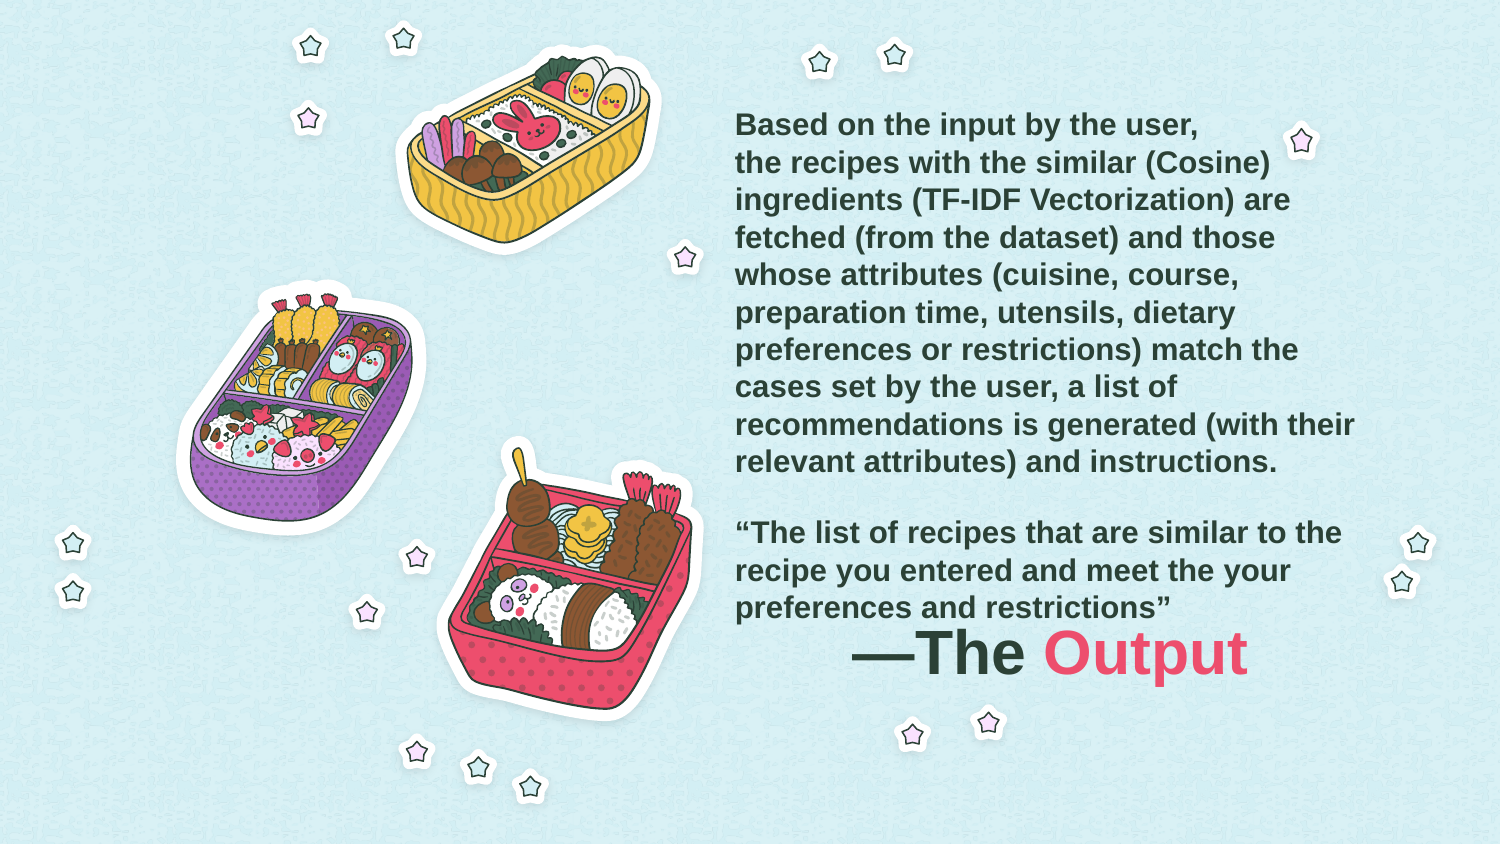

Based on the input by the user,
the recipes with the similar (Cosine)
ingredients (TF-IDF Vectorization) are fetched (from the dataset) and those whose attributes (cuisine, course, preparation time, utensils, dietary preferences or restrictions) match the cases set by the user, a list of recommendations is generated (with their relevant attributes) and instructions.
“The list of recipes that are similar to the recipe you entered and meet the your preferences and restrictions”

—The Output